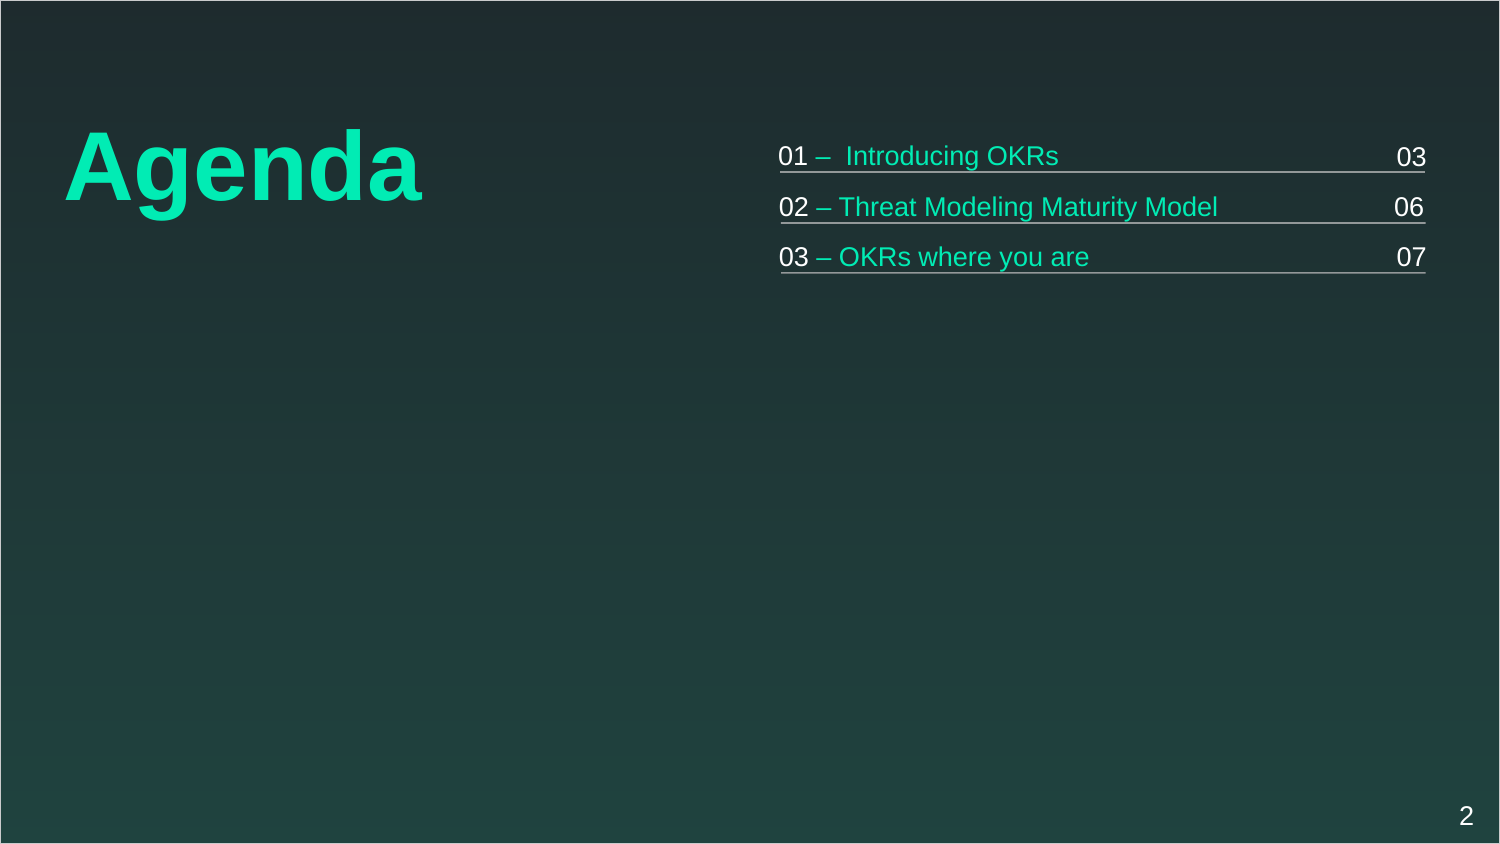

# Agenda
01 –  Introducing OKRs
03

06
02 – Threat Modeling Maturity Model

03 – OKRs where you are
07

2